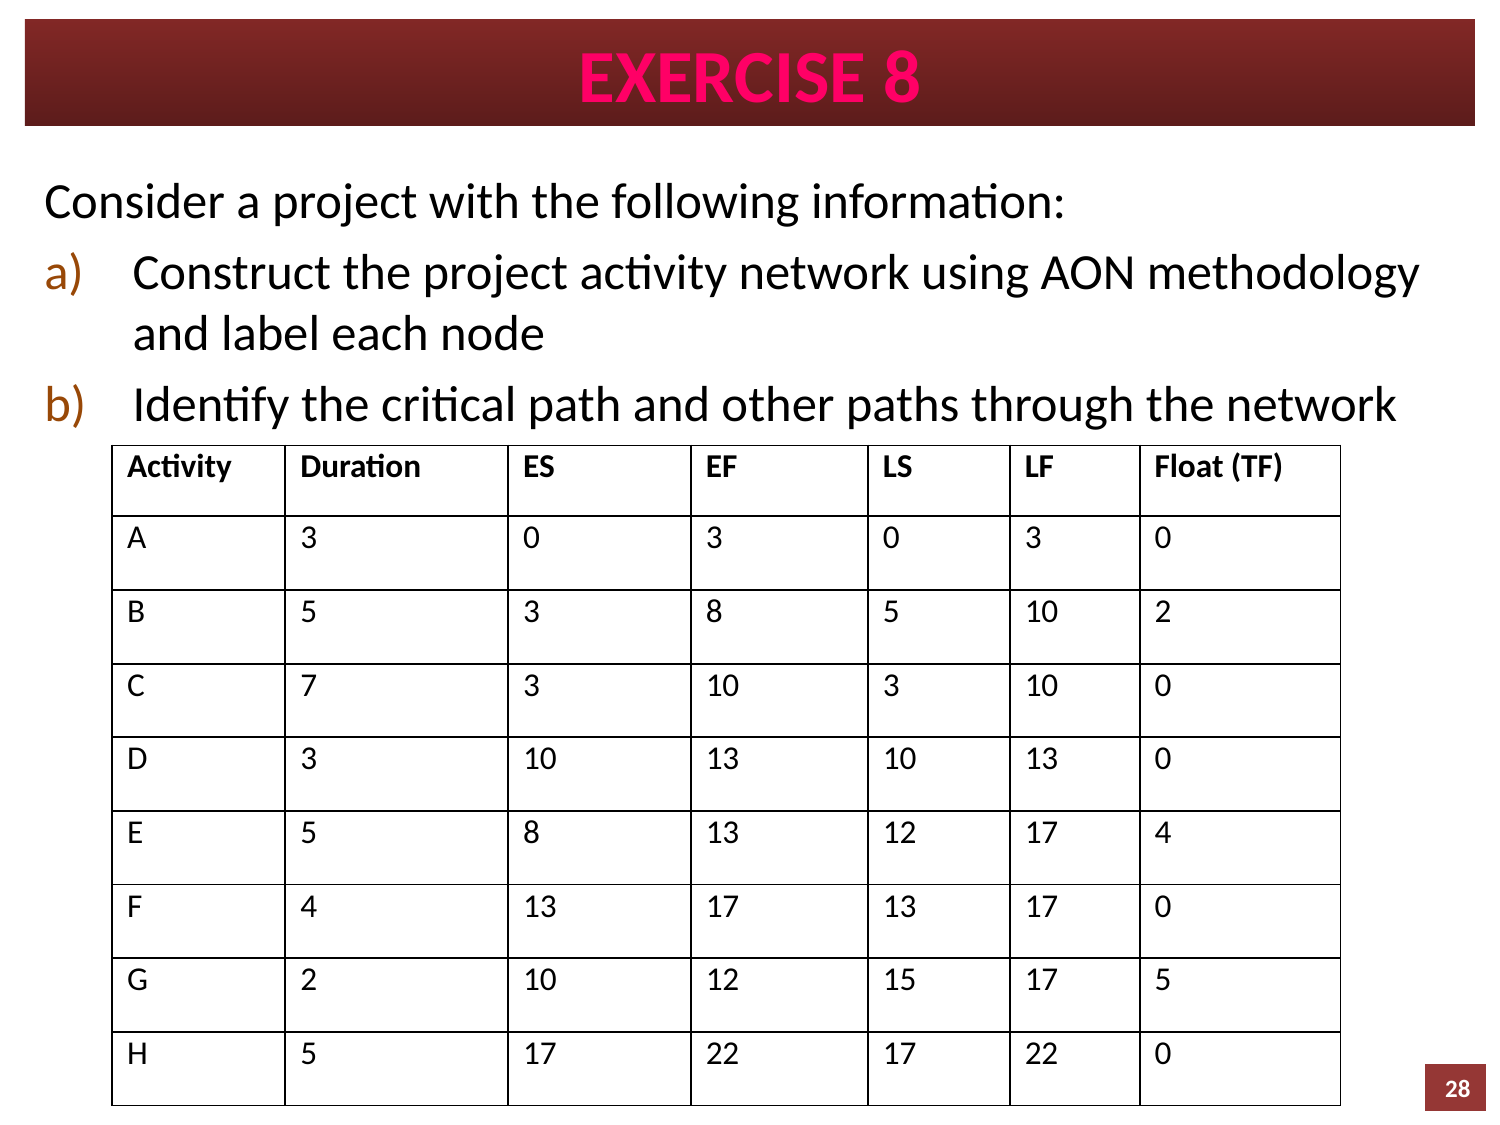

# EXERCISE 8
Consider a project with the following information:
Construct the project activity network using AON methodology and label each node
Identify the critical path and other paths through the network

| Activity | Duration | ES | EF | LS | LF | Float (TF) |
| --- | --- | --- | --- | --- | --- | --- |
| A | 3 | 0 | 3 | 0 | 3 | 0 |
| B | 5 | 3 | 8 | 5 | 10 | 2 |
| C | 7 | 3 | 10 | 3 | 10 | 0 |
| D | 3 | 10 | 13 | 10 | 13 | 0 |
| E | 5 | 8 | 13 | 12 | 17 | 4 |
| F | 4 | 13 | 17 | 13 | 17 | 0 |
| G | 2 | 10 | 12 | 15 | 17 | 5 |
| H | 5 | 17 | 22 | 17 | 22 | 0 |
28